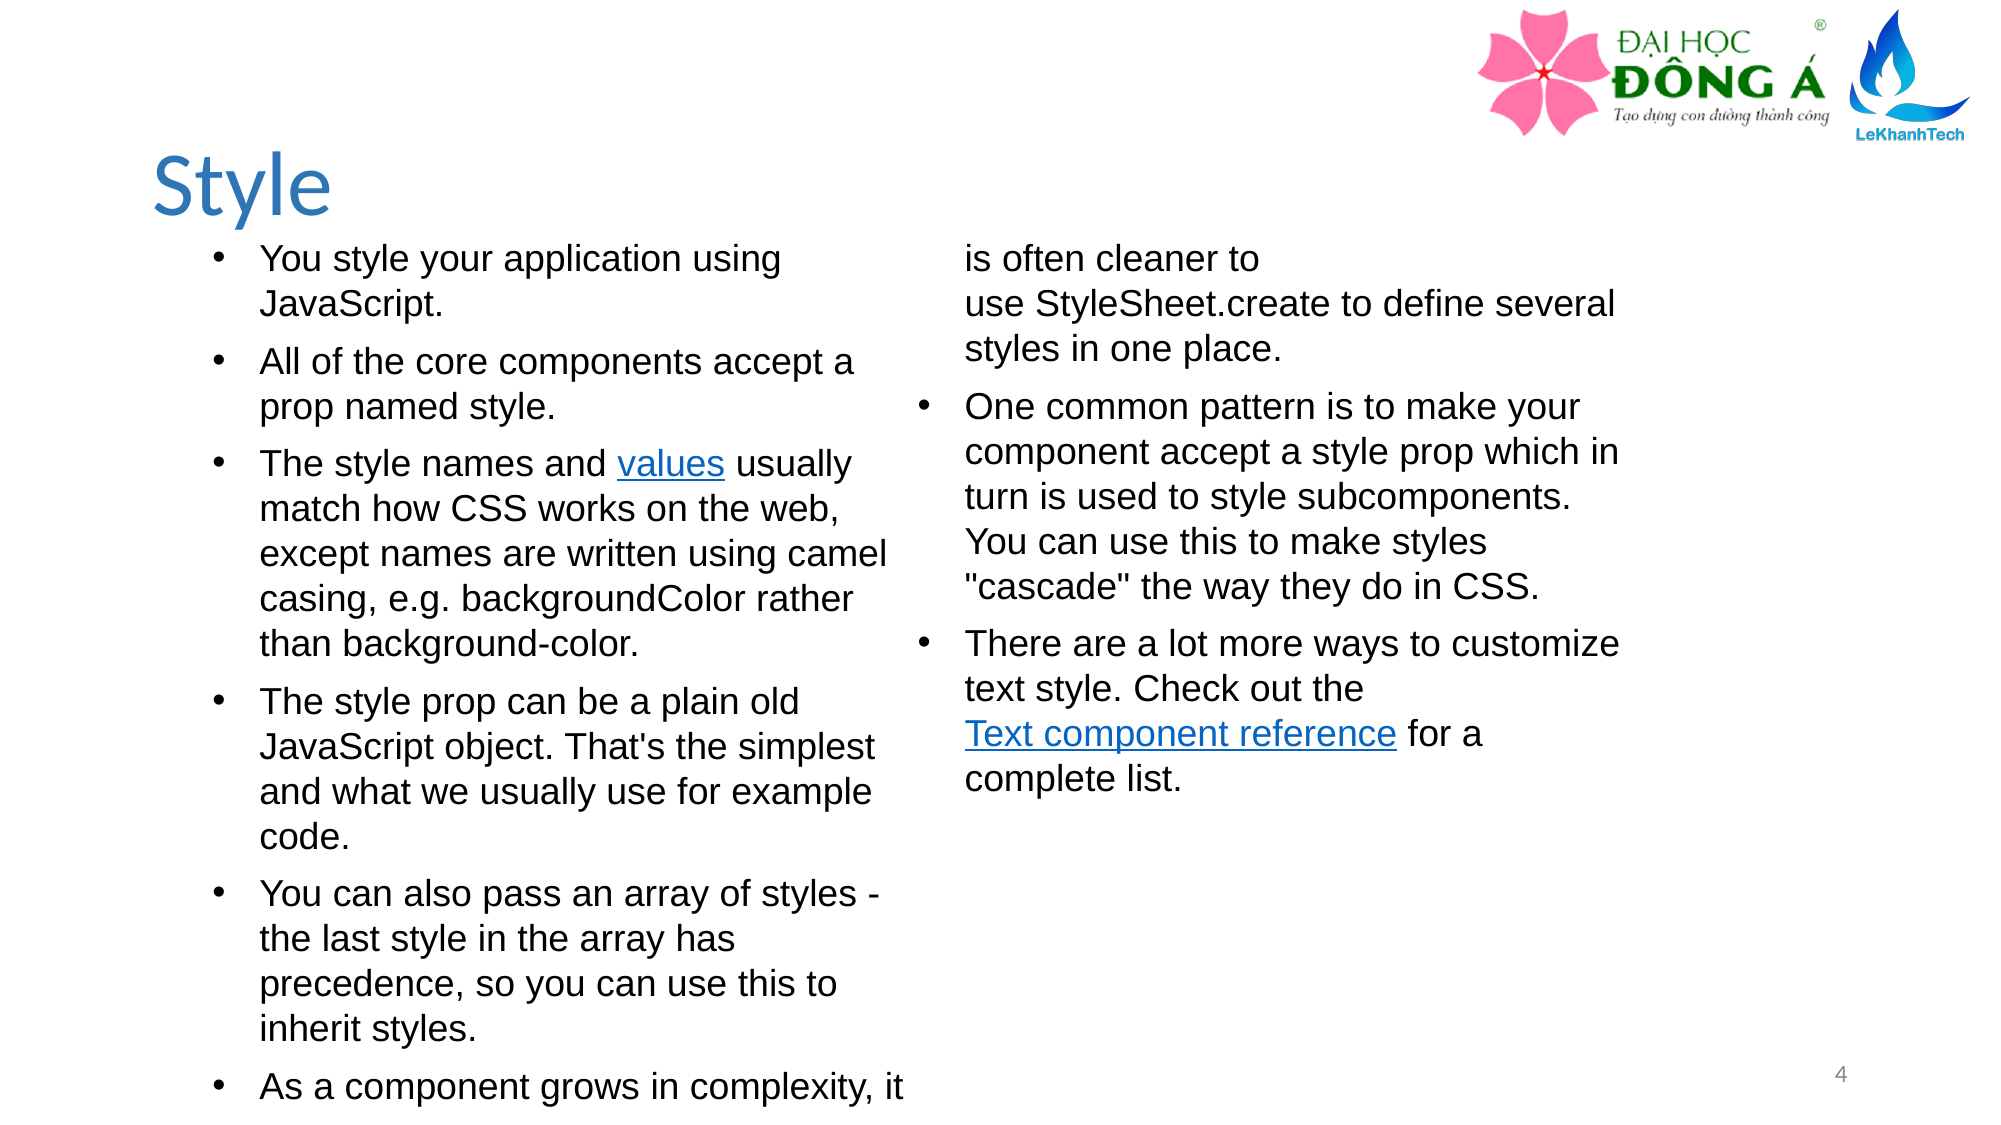

# Style
You style your application using JavaScript.
All of the core components accept a prop named style.
The style names and values usually match how CSS works on the web, except names are written using camel casing, e.g. backgroundColor rather than background-color.
The style prop can be a plain old JavaScript object. That's the simplest and what we usually use for example code.
You can also pass an array of styles - the last style in the array has precedence, so you can use this to inherit styles.
As a component grows in complexity, it is often cleaner to use StyleSheet.create to define several styles in one place.
One common pattern is to make your component accept a style prop which in turn is used to style subcomponents. You can use this to make styles "cascade" the way they do in CSS.
There are a lot more ways to customize text style. Check out the Text component reference for a complete list.

4